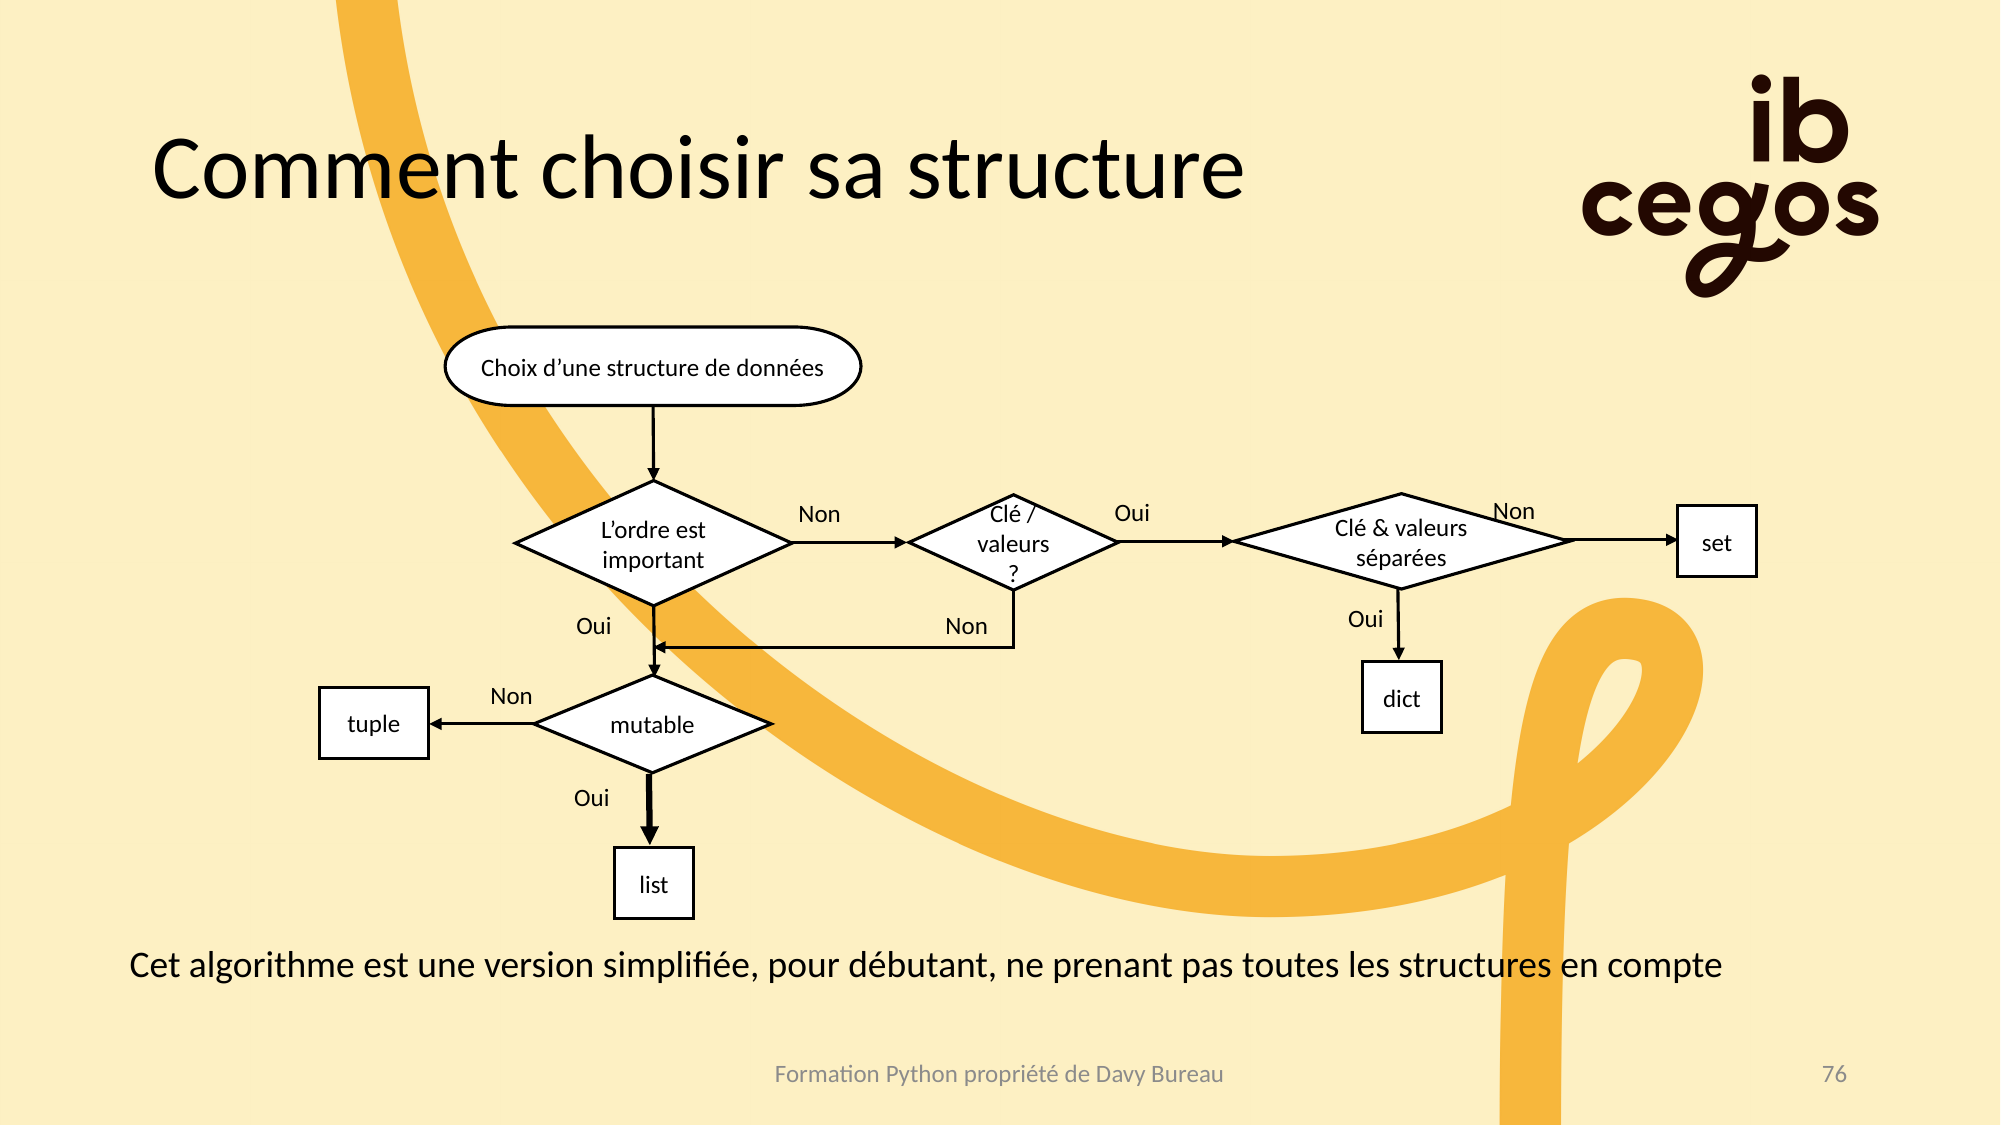

# Comment choisir sa structure
Choix d’une structure de données
L’ordre est important
Non
Oui
Non
Clé & valeurs séparées
Clé / valeurs?
set
Oui
Oui
Non
dict
Non
mutable
tuple
Oui
list
Cet algorithme est une version simplifiée, pour débutant, ne prenant pas toutes les structures en compte
Formation Python propriété de Davy Bureau
76